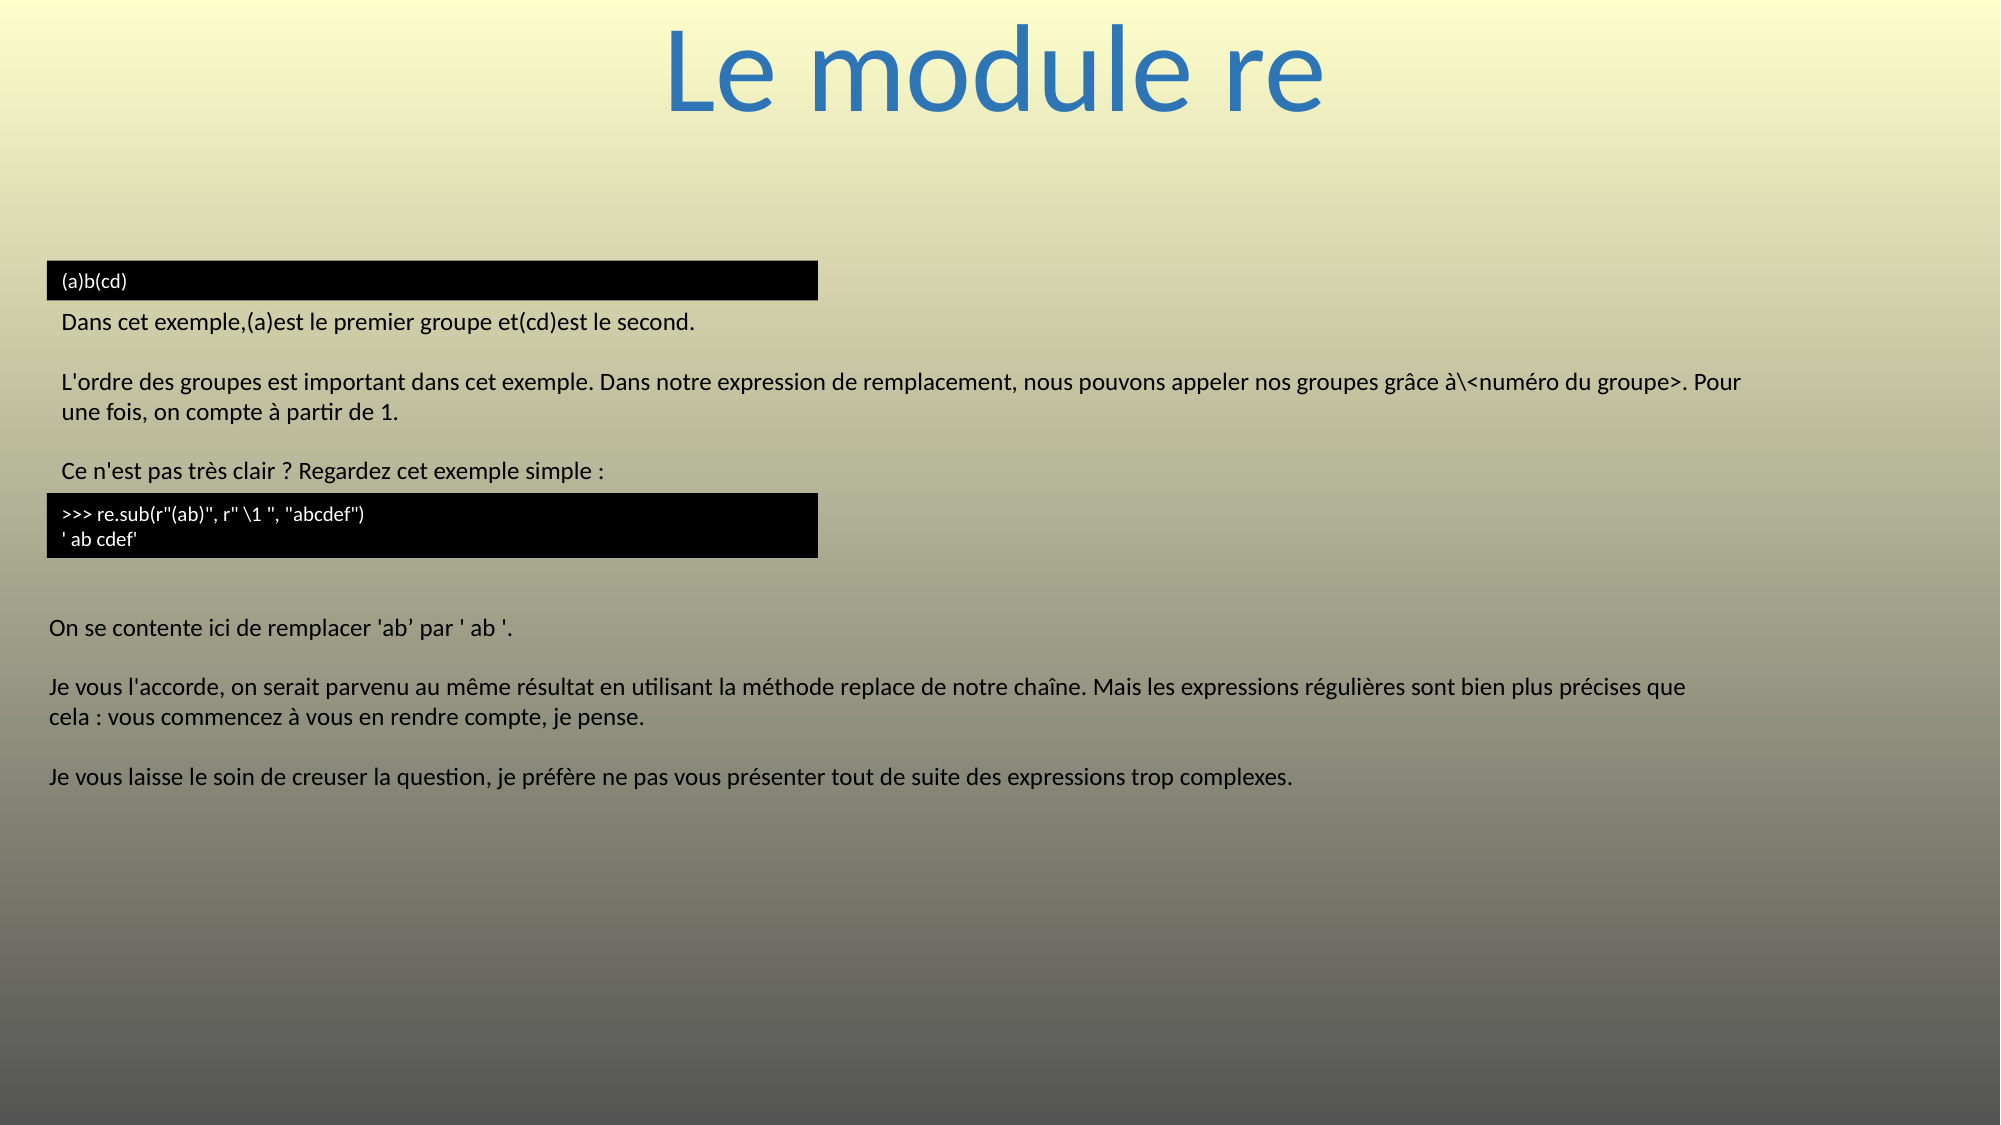

# Le module re

(a)b(cd)
Dans cet exemple,(a)est le premier groupe et(cd)est le second.

L'ordre des groupes est important dans cet exemple. Dans notre expression de remplacement, nous pouvons appeler nos groupes grâce à\<numéro du groupe>. Pour une fois, on compte à partir de 1.

Ce n'est pas très clair ? Regardez cet exemple simple :
>>> re.sub(r"(ab)", r" \1 ", "abcdef")
' ab cdef'
On se contente ici de remplacer 'ab’ par ' ab '.

Je vous l'accorde, on serait parvenu au même résultat en utilisant la méthode replace de notre chaîne. Mais les expressions régulières sont bien plus précises que cela : vous commencez à vous en rendre compte, je pense.

Je vous laisse le soin de creuser la question, je préfère ne pas vous présenter tout de suite des expressions trop complexes.

464